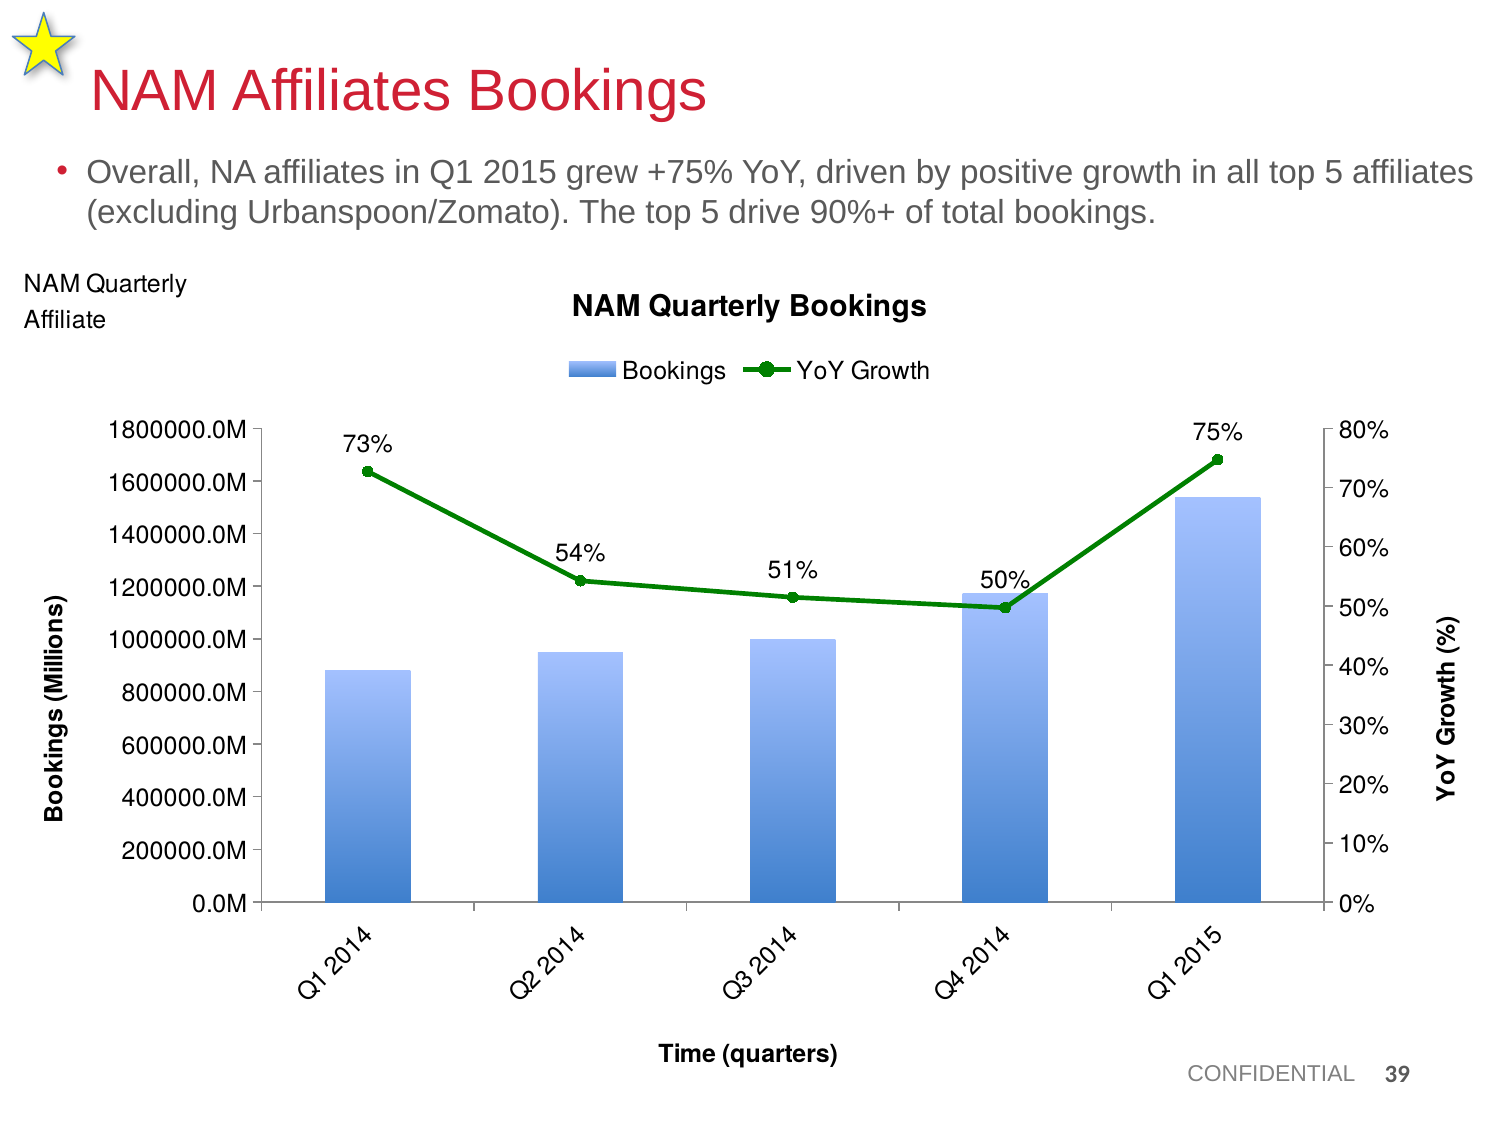

NAM Affiliates Bookings
Overall, NA affiliates in Q1 2015 grew +75% YoY, driven by positive growth in all top 5 affiliates (excluding Urbanspoon/Zomato). The top 5 drive 90%+ of total bookings.

### Chart: NAM Quarterly Bookings

| Category | Bookings | YoY Growth |
|---|---|---|
| Q1 2014 | 880374.0 | 0.727056580232818 |
| Q2 2014 | 946641.0 | 0.542418751975599 |
| Q3 2014 | 998952.0 | 0.514596315669775 |
| Q4 2014 | 1173068.0 | 0.496941847244217 |
| Q1 2015 | 1537781.0 | 0.746736046271244 |
39